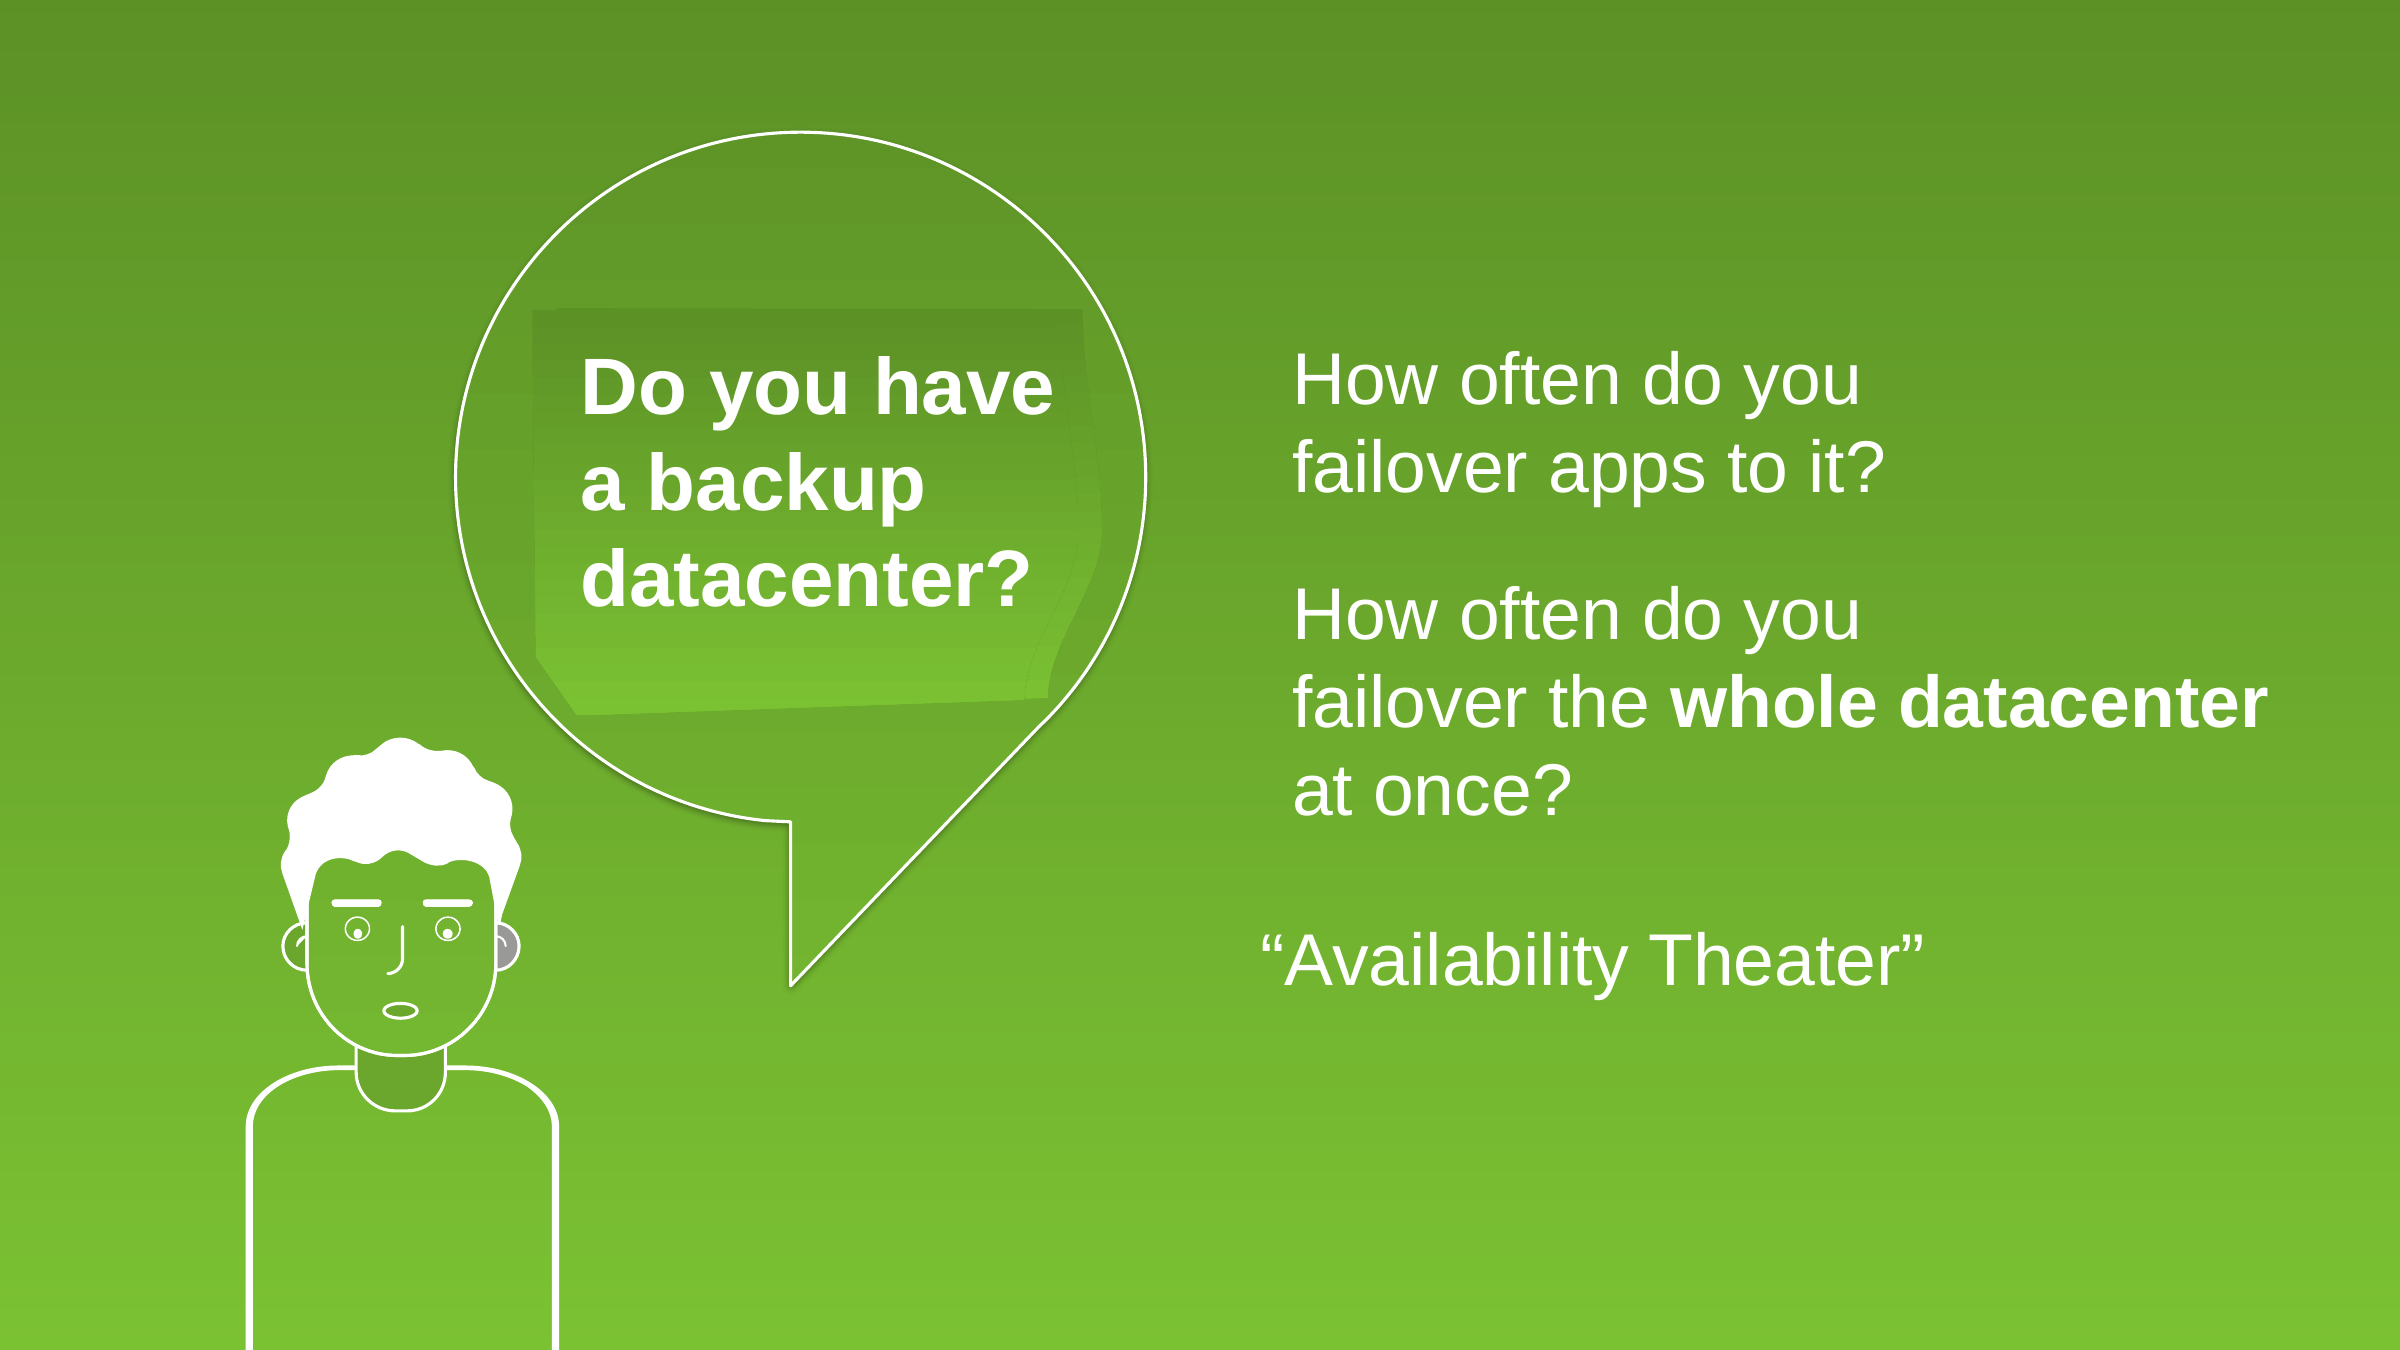

If a permissions look up fails, should you stop or continue?
Do you have
a backup datacenter?
How often do you
failover apps to it?

How often do you
failover the whole datacenter at once?

“Availability Theater”